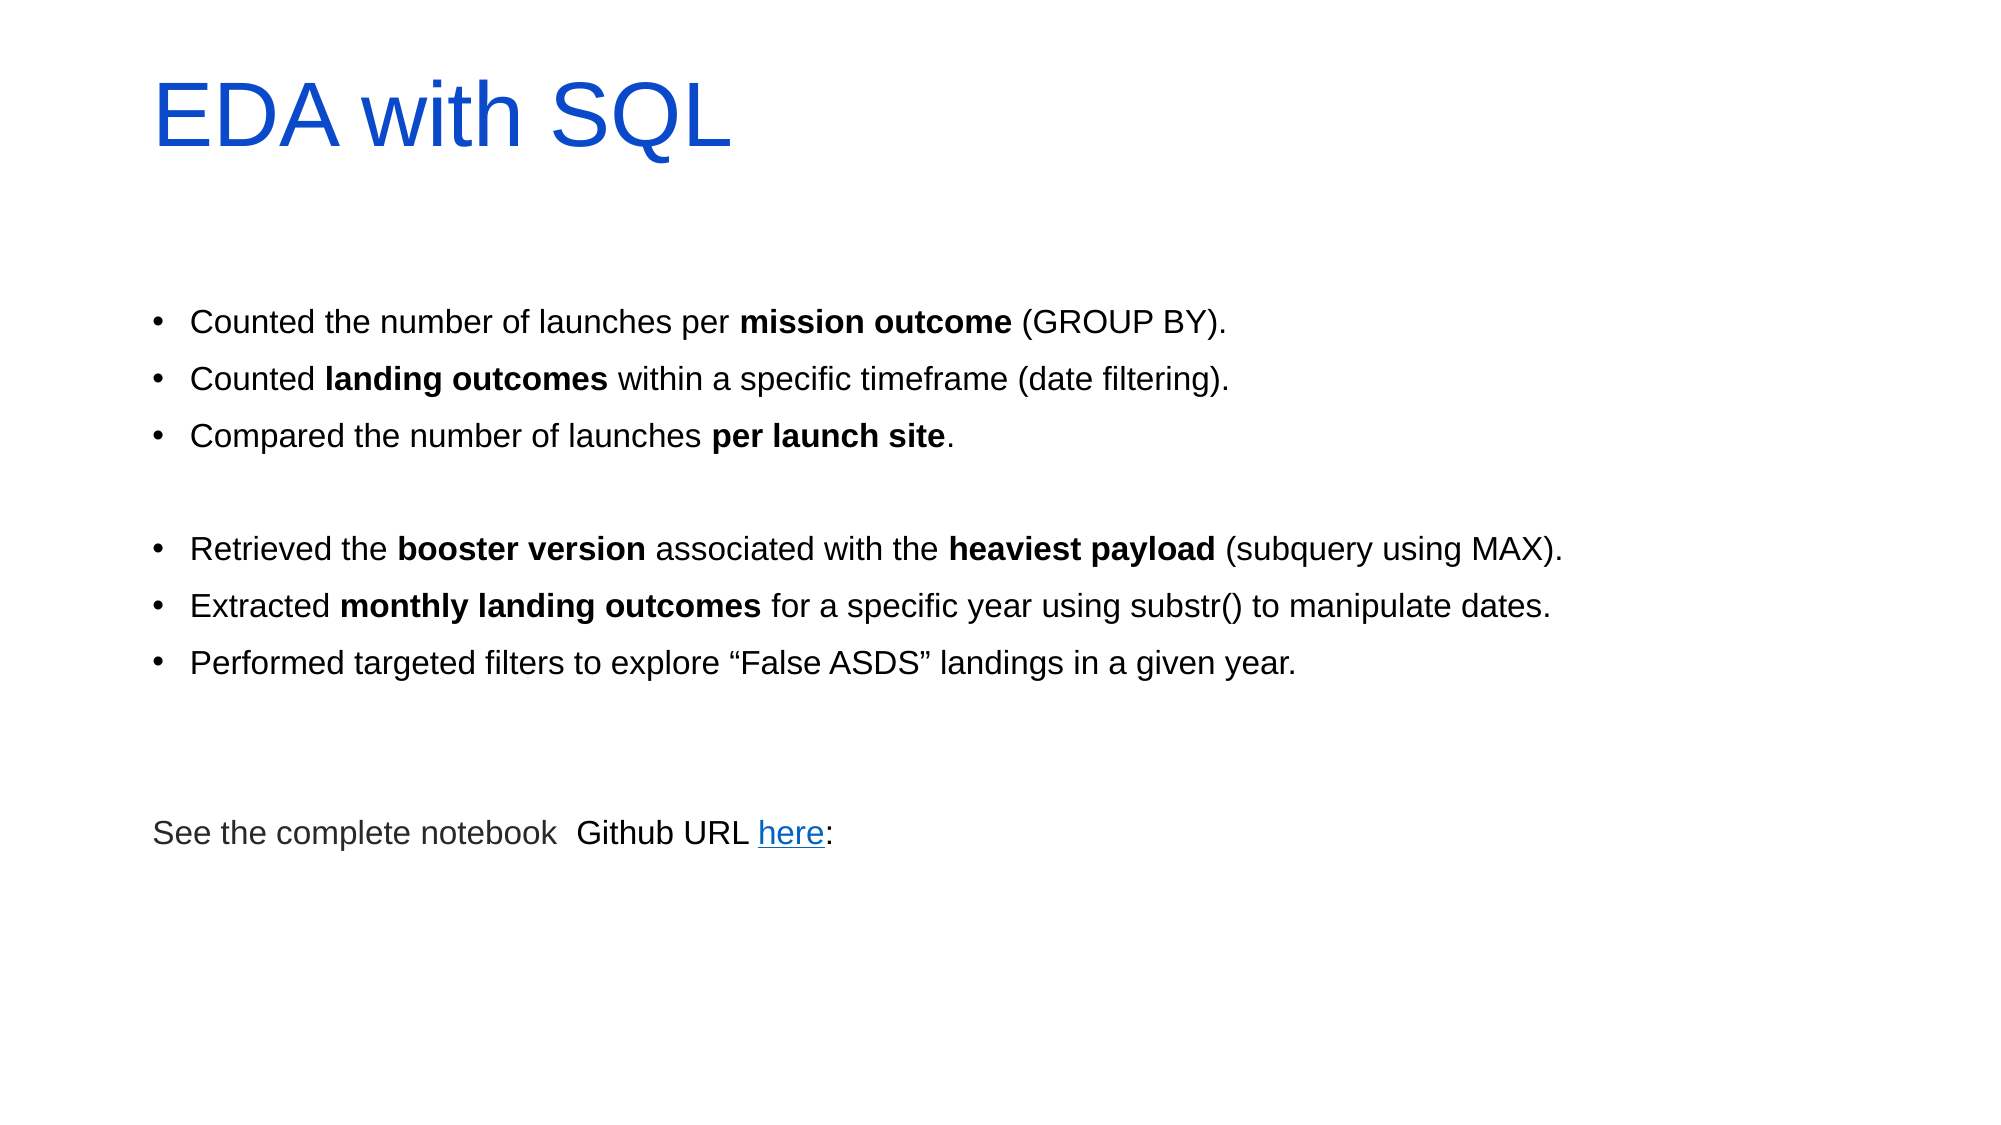

# EDA with SQL

Counted the number of launches per mission outcome (GROUP BY).
Counted landing outcomes within a specific timeframe (date filtering).
Compared the number of launches per launch site.

Retrieved the booster version associated with the heaviest payload (subquery using MAX).
Extracted monthly landing outcomes for a specific year using substr() to manipulate dates.
Performed targeted filters to explore “False ASDS” landings in a given year.

See the complete notebook  Github URL here: